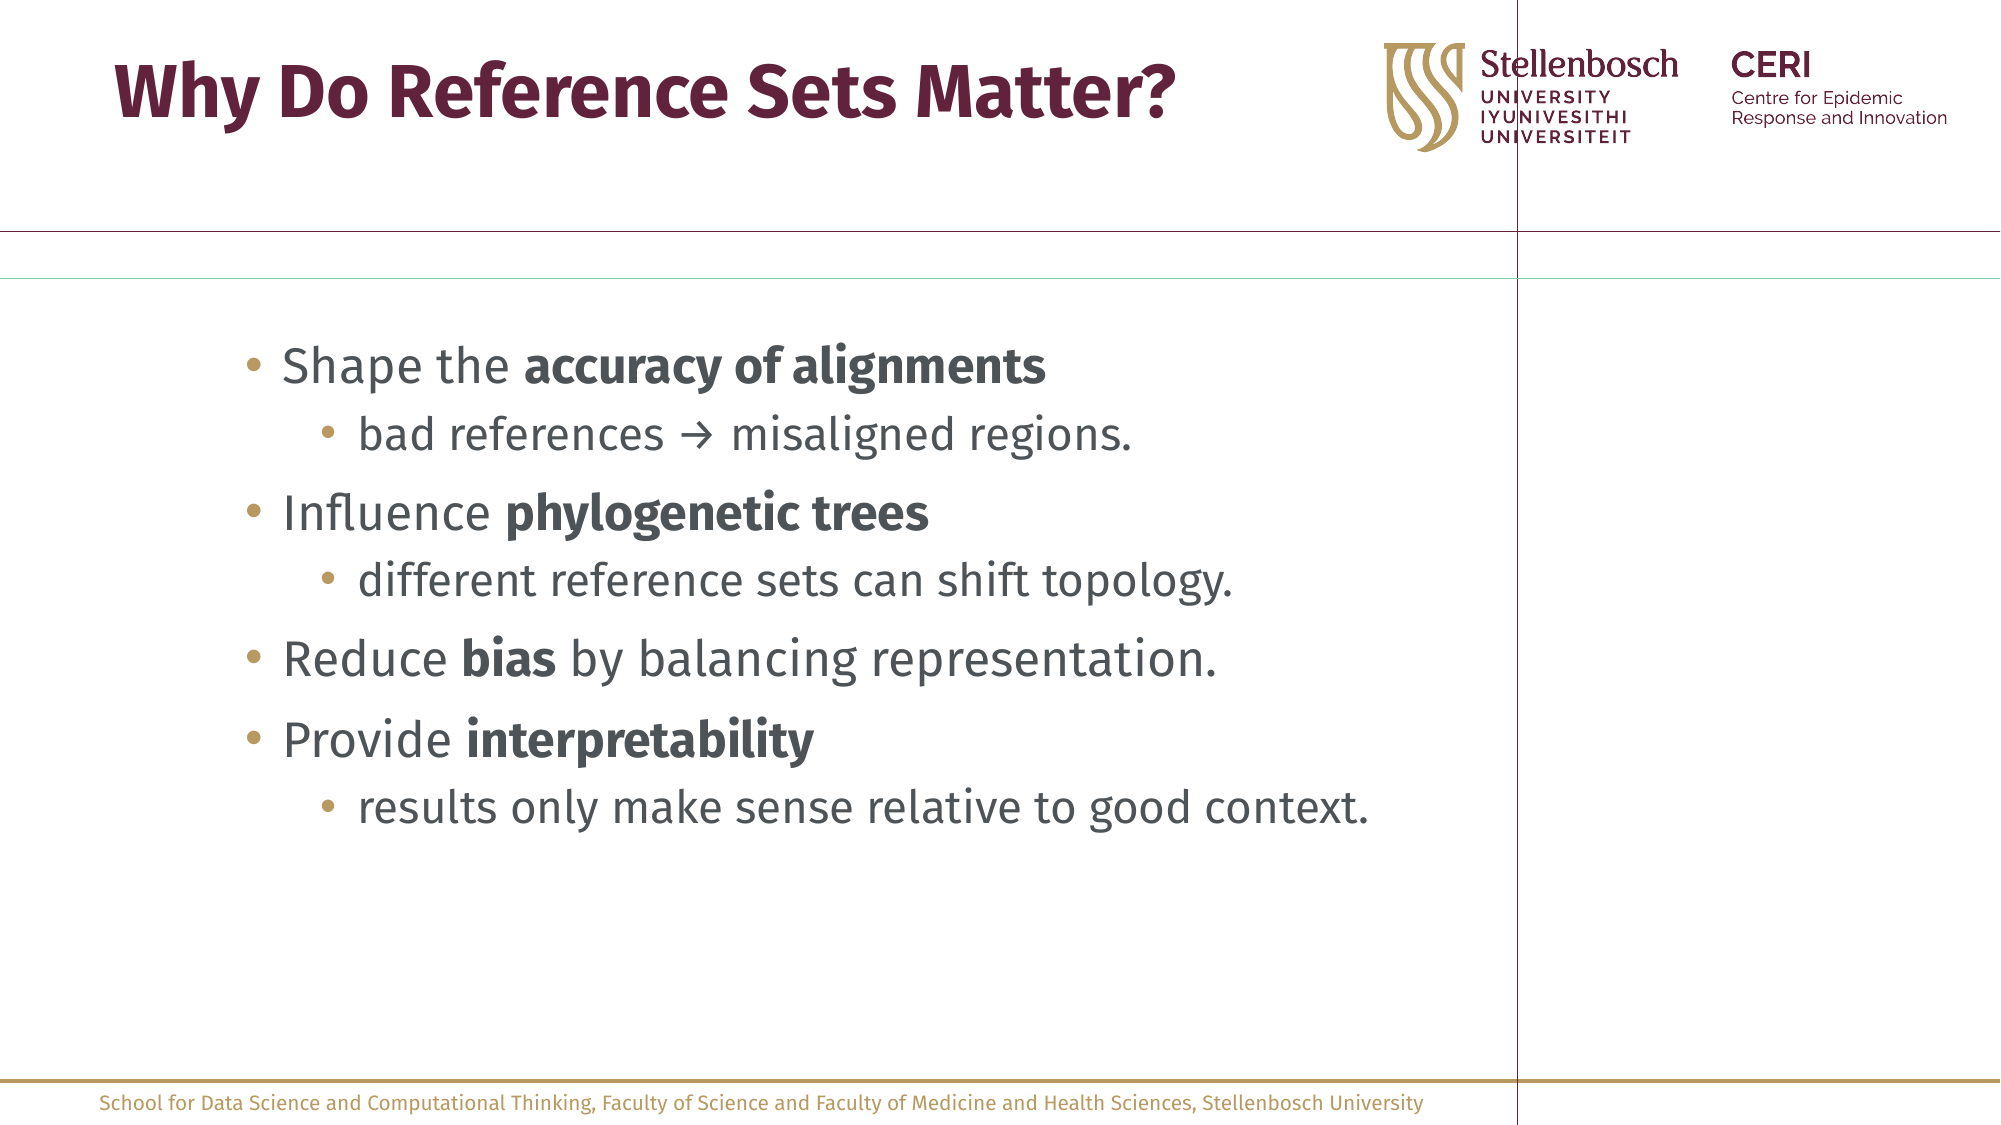

# Why Do Reference Sets Matter?
Shape the accuracy of alignments
bad references → misaligned regions.
Influence phylogenetic trees
different reference sets can shift topology.
Reduce bias by balancing representation.
Provide interpretability
results only make sense relative to good context.